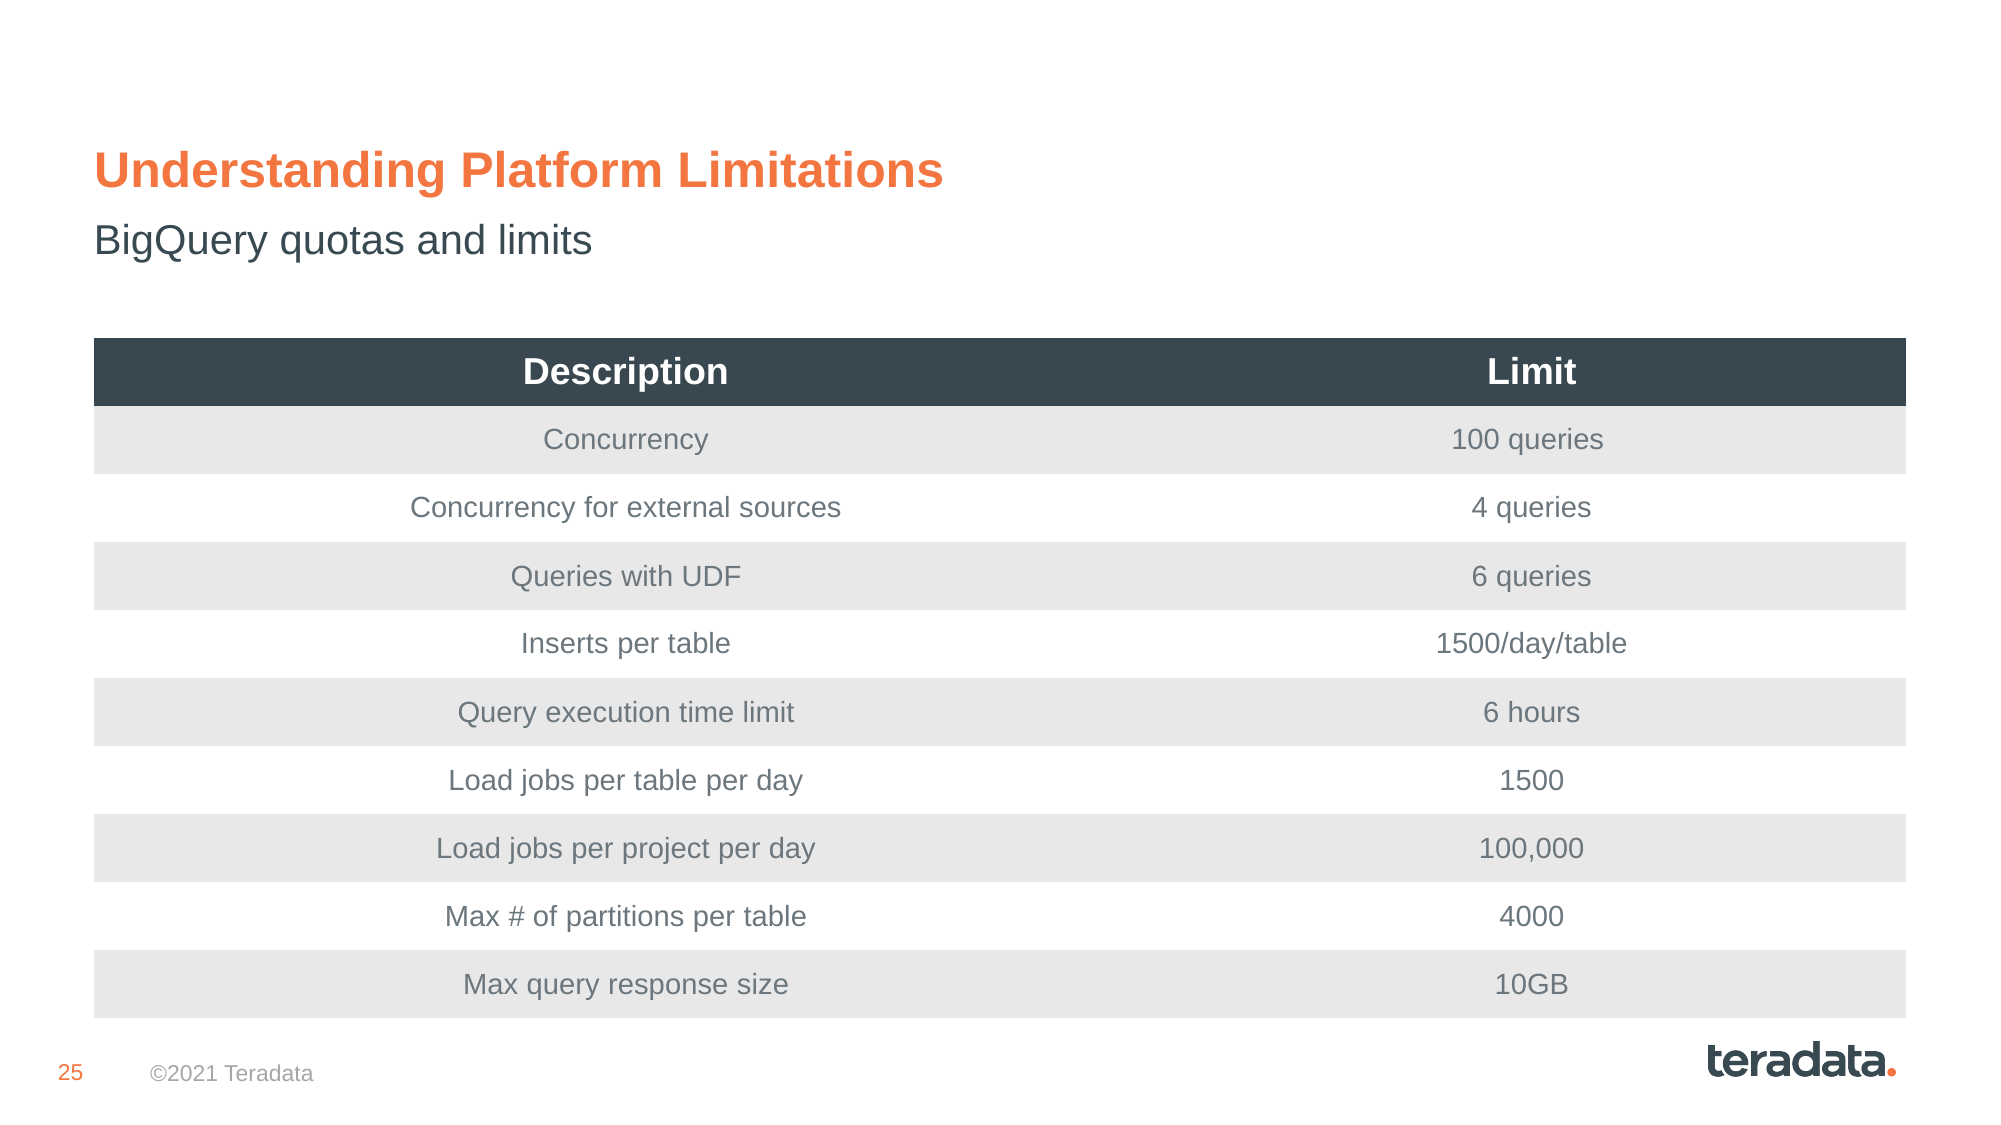

# Understanding Platform Limitations
BigQuery quotas and limits
| Description | Limit |
| --- | --- |
| Concurrency | 100 queries |
| Concurrency for external sources | 4 queries |
| Queries with UDF | 6 queries |
| Inserts per table | 1500/day/table |
| Query execution time limit | 6 hours |
| Load jobs per table per day | 1500 |
| Load jobs per project per day | 100,000 |
| Max # of partitions per table | 4000 |
| Max query response size | 10GB |